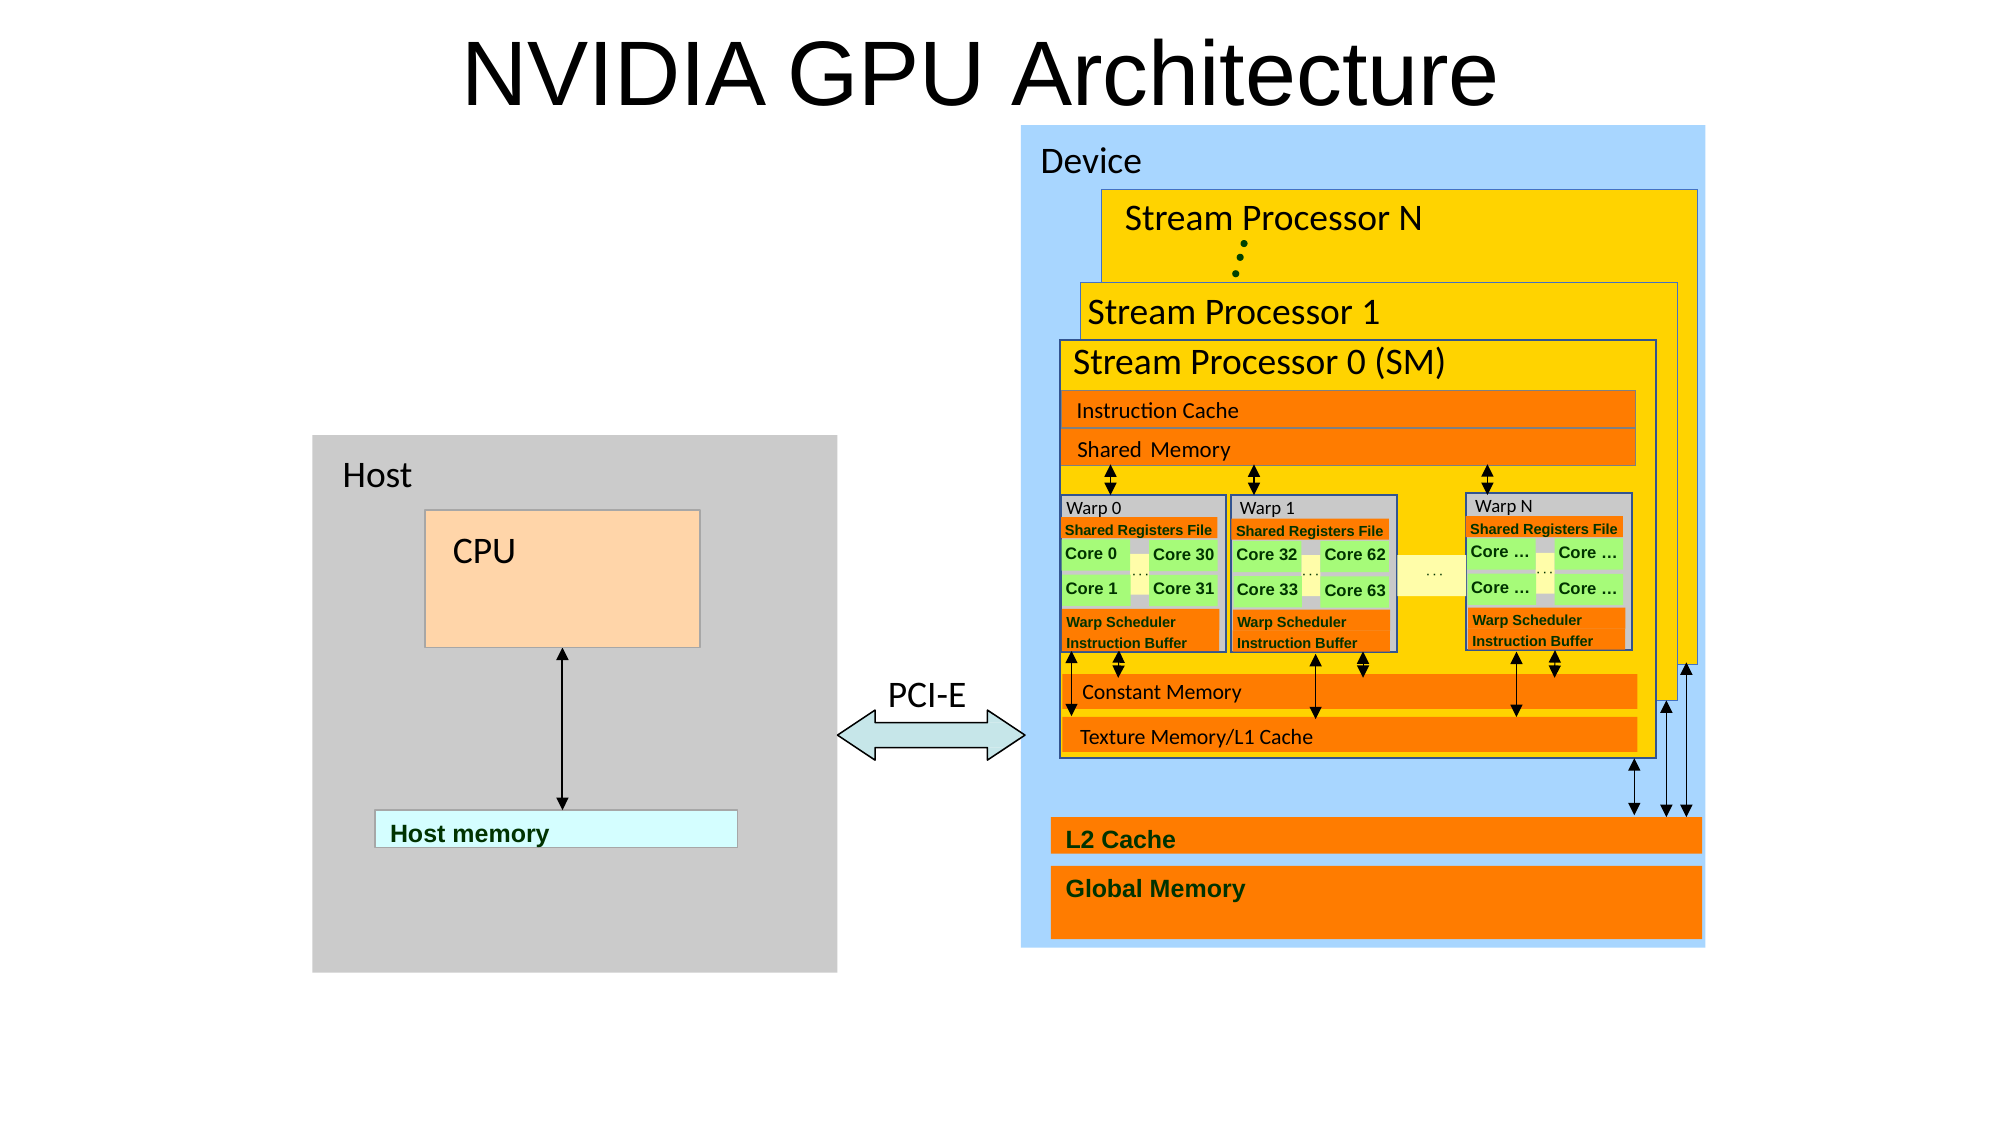

# NVIDIA GPU Architecture

Device
Stream Processor N

Stream Processor 1

Stream Processor 0 (SM)

Instruction Cache

Shared Memory

Host
Warp N
Warp 1
Warp 0

Shared Registers File
Shared Registers File
CPU
Shared Registers File

Core …

Core …

Core 0

Core 30

Core 62

Core 32

· · ·
· · ·
· · ·
· · ·

Core …

Core …

Core 1

Core 31

Core 33

Core 63
Warp Scheduler
Warp Scheduler
Warp Scheduler
Instruction Buffer
Instruction Buffer
Instruction Buffer

PCI-E
Constant Memory

Texture Memory/L1 Cache

Host memory
L2 Cache
Global Memory